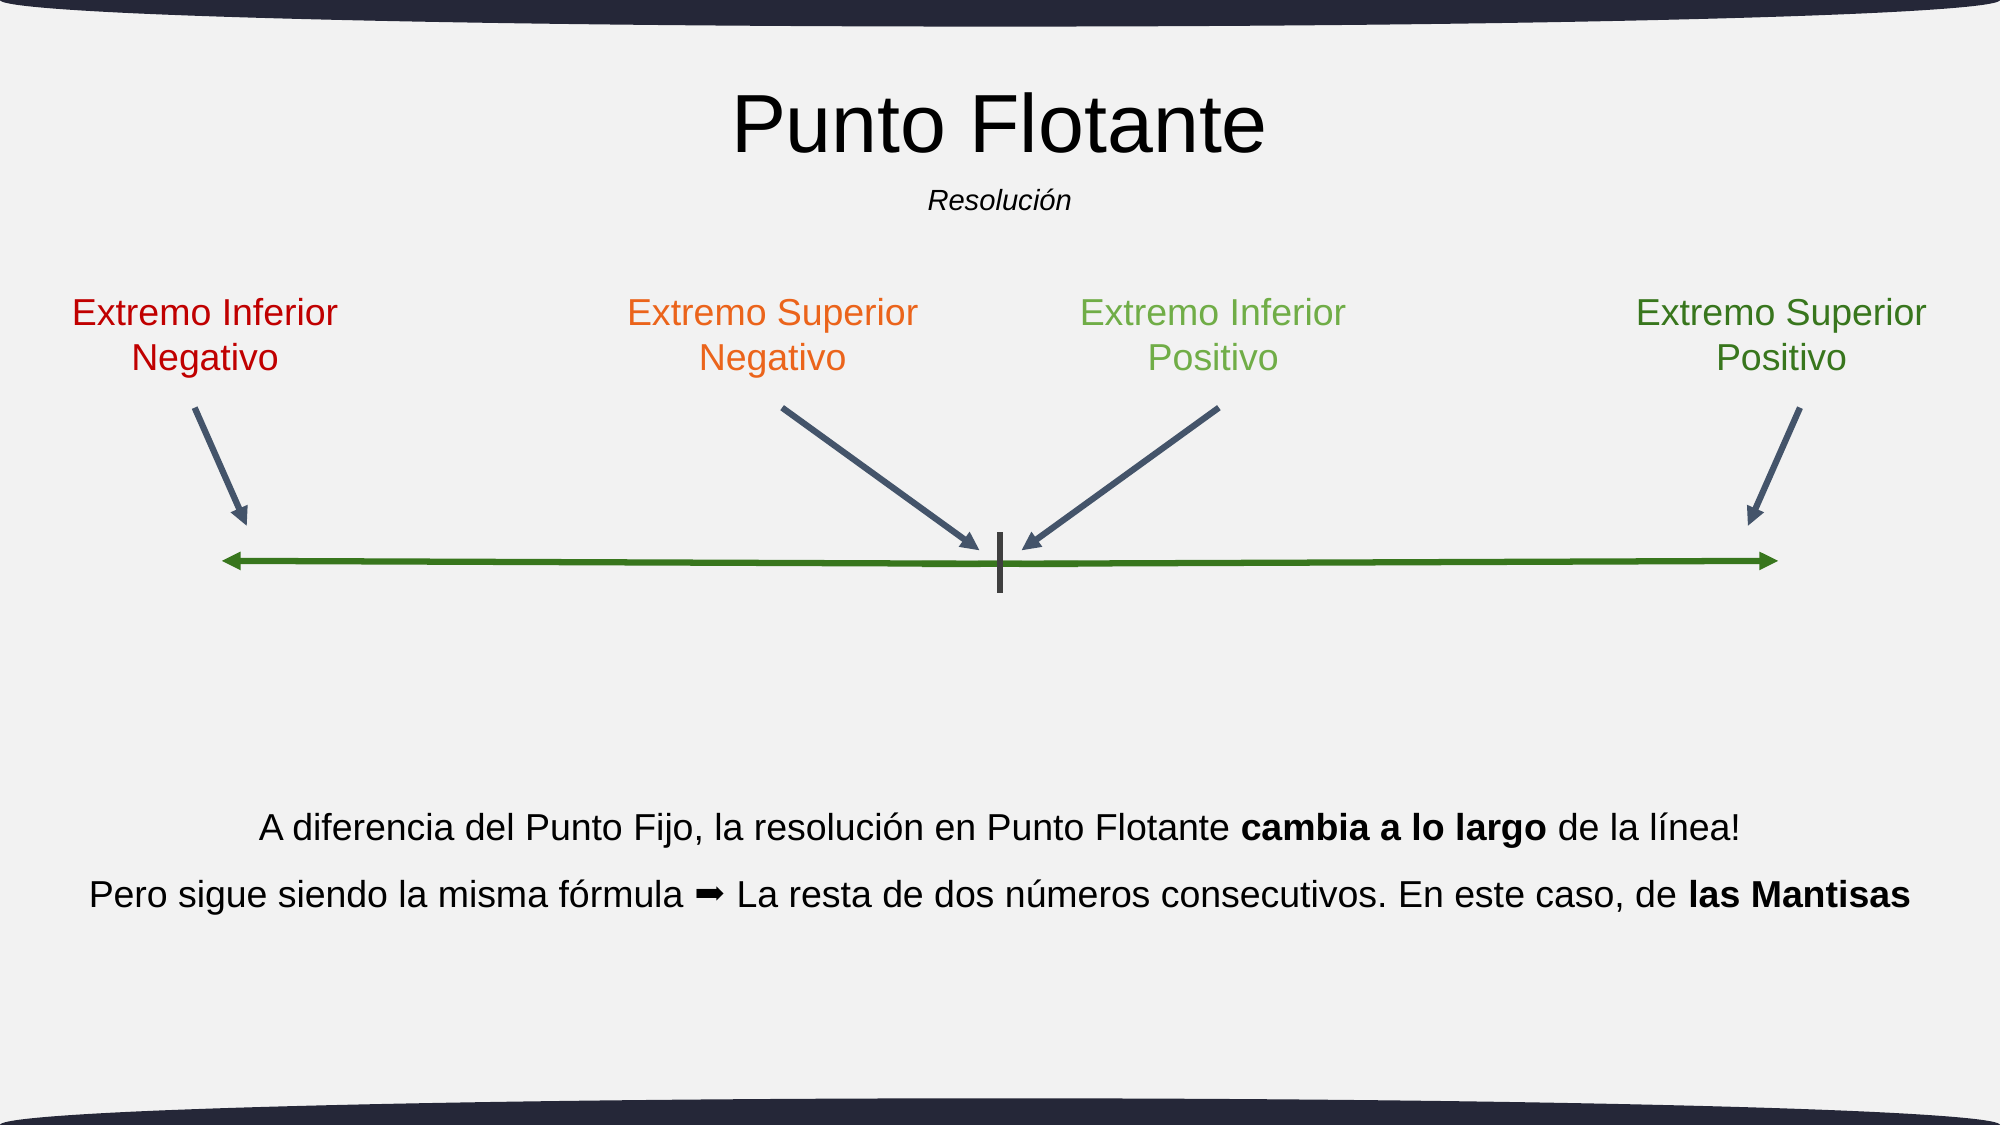

# Punto Flotante
Resolución
Extremo Inferior Negativo
Extremo Superior Negativo
Extremo Inferior Positivo
Extremo Superior Positivo
A diferencia del Punto Fijo, la resolución en Punto Flotante cambia a lo largo de la línea!
Pero sigue siendo la misma fórmula 🠲 La resta de dos números consecutivos. En este caso, de las Mantisas